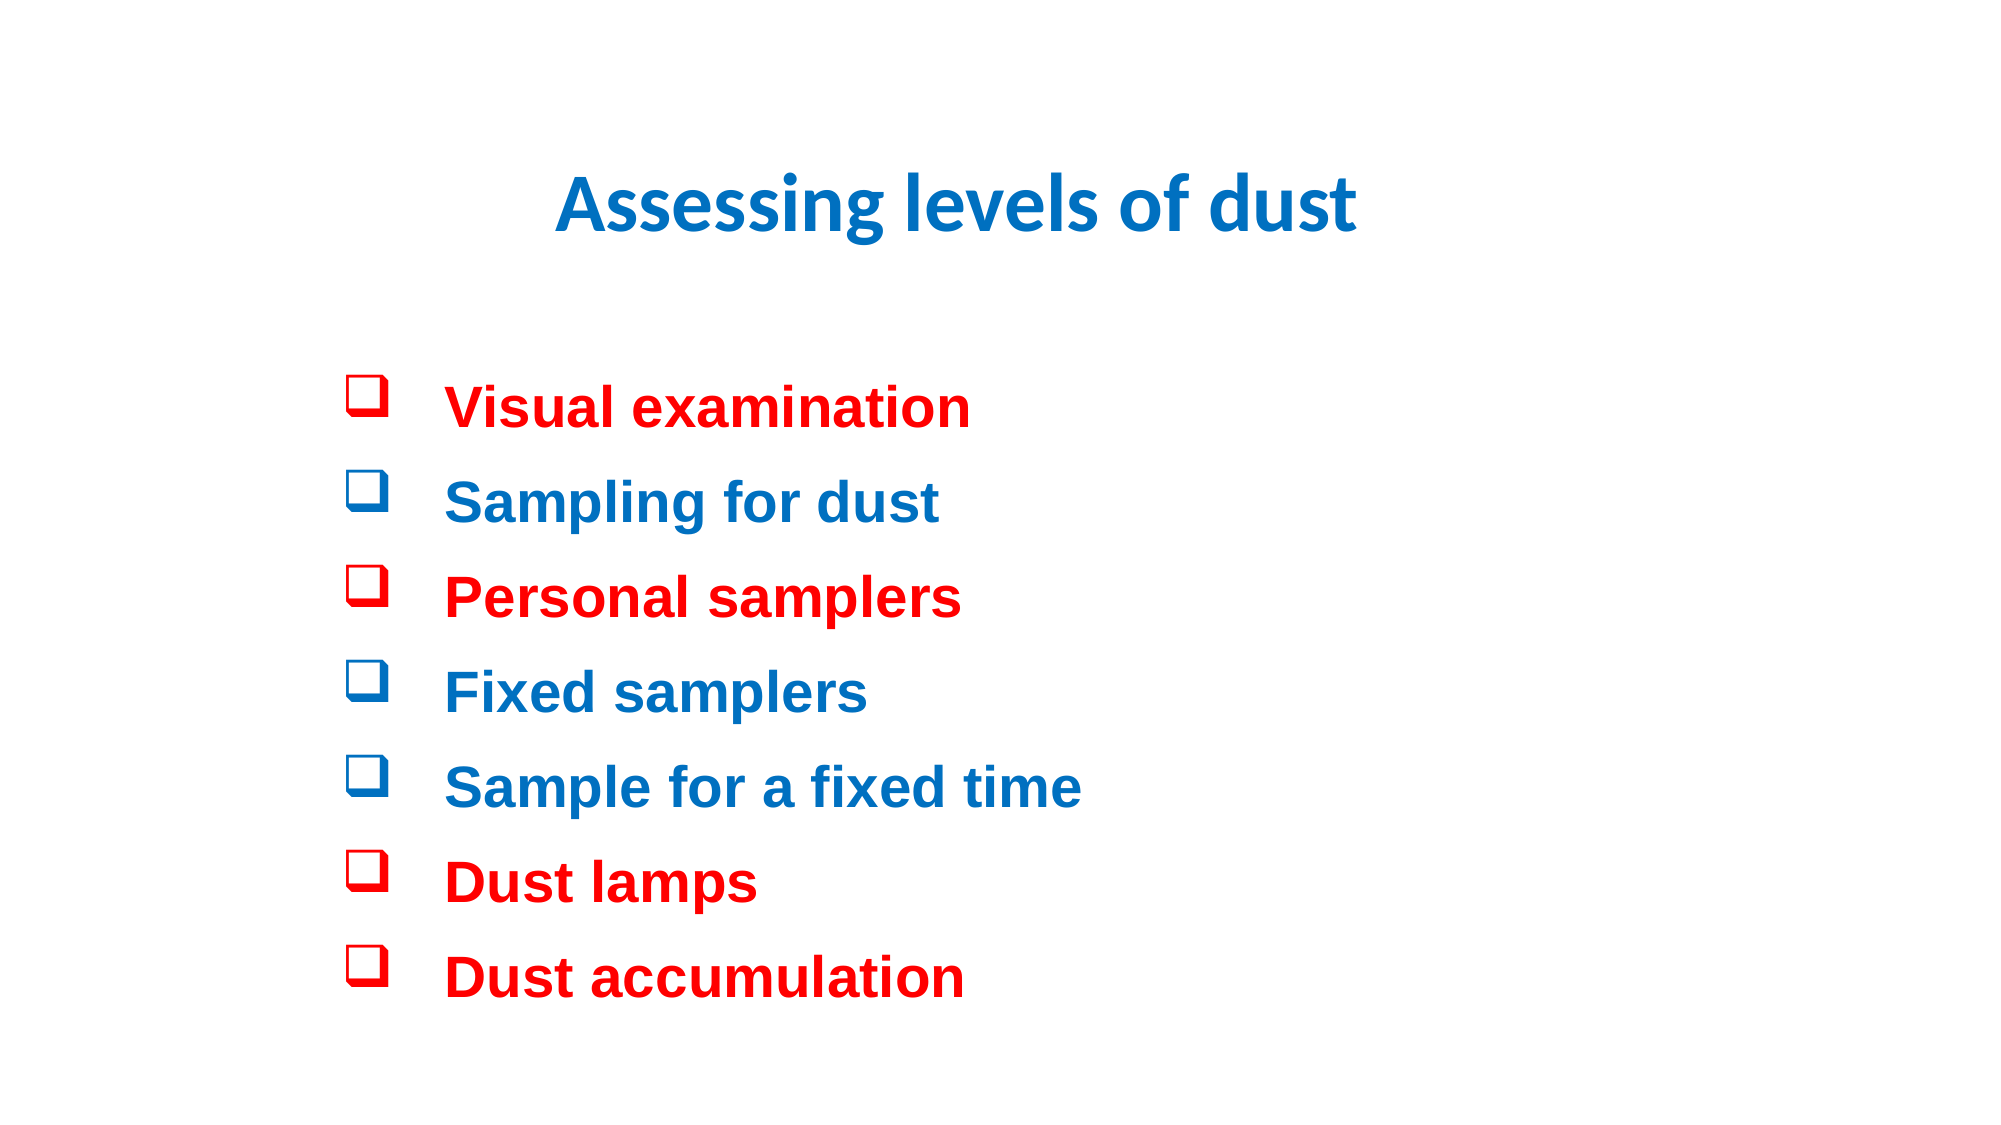

Assessing levels of dust
Visual examination
Sampling for dust
Personal samplers
Fixed samplers
Sample for a fixed time
Dust lamps
Dust accumulation